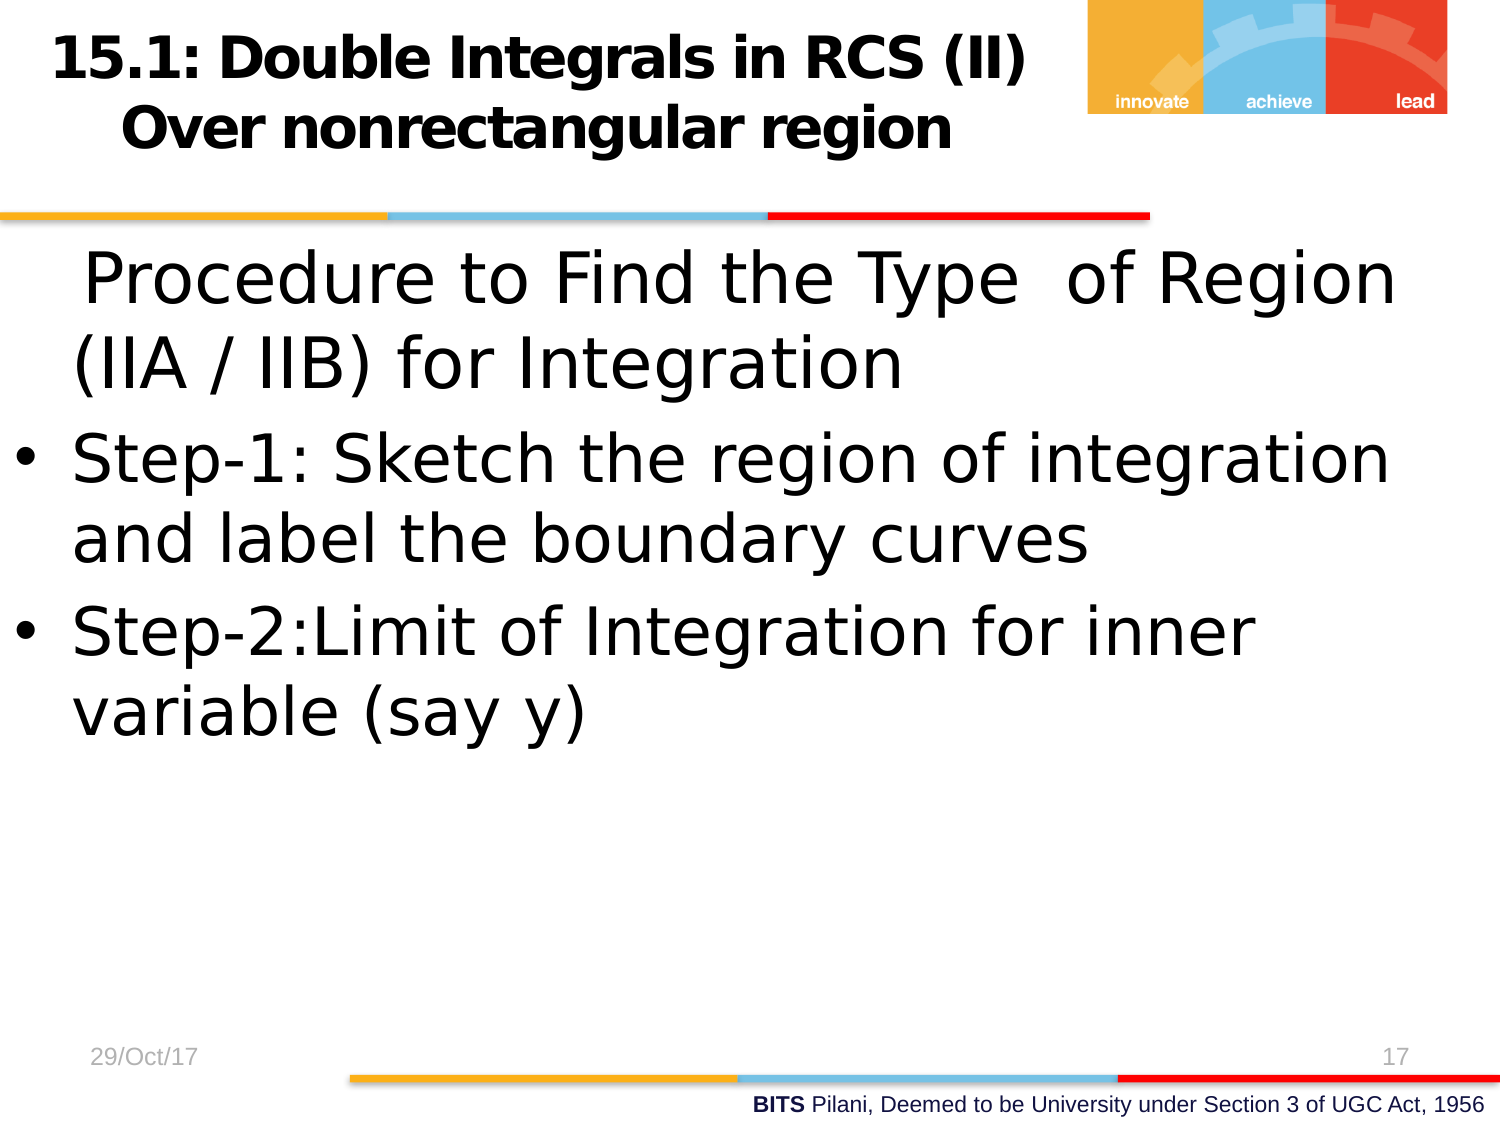

15.1: Double Integrals in RCS (II) Over nonrectangular region
   Procedure to Find the Type  of Region (IIA / IIB) for Integration
Step-1: Sketch the region of integration and label the boundary curves
Step-2:Limit of Integration for inner variable (say y)

29/Oct/17
17